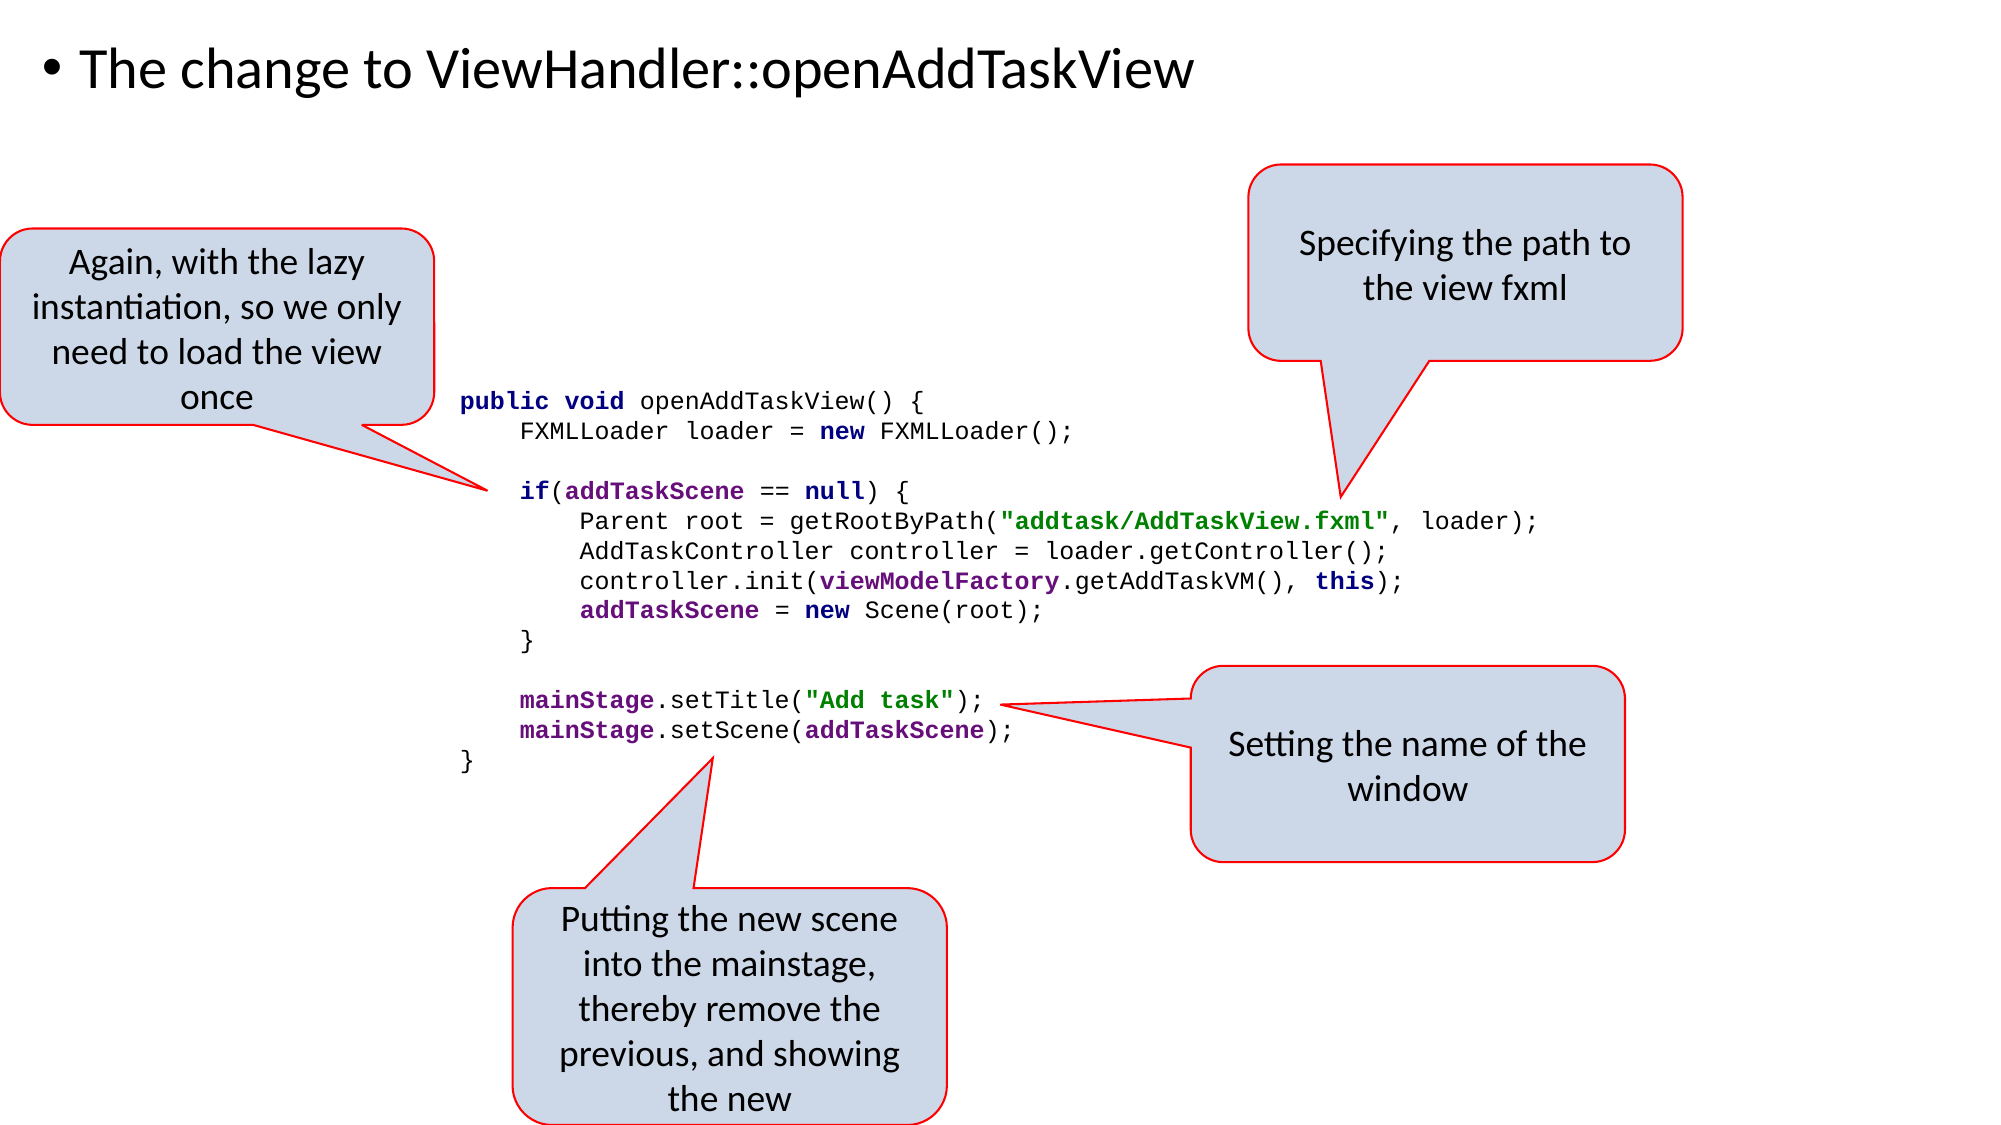

The change to ViewHandler::openAddTaskView

Specifying the path to the view fxml
Again, with the lazy instantiation, so we only need to load the view once
public void openAddTaskView() {
    FXMLLoader loader = new FXMLLoader();
    if(addTaskScene == null) {
        Parent root = getRootByPath("addtask/AddTaskView.fxml", loader);
        AddTaskController controller = loader.getController();
        controller.init(viewModelFactory.getAddTaskVM(), this);
        addTaskScene = new Scene(root);
    }
    mainStage.setTitle("Add task");
    mainStage.setScene(addTaskScene);
}
Setting the name of the window
Putting the new scene into the mainstage, thereby remove the previous, and showing the new